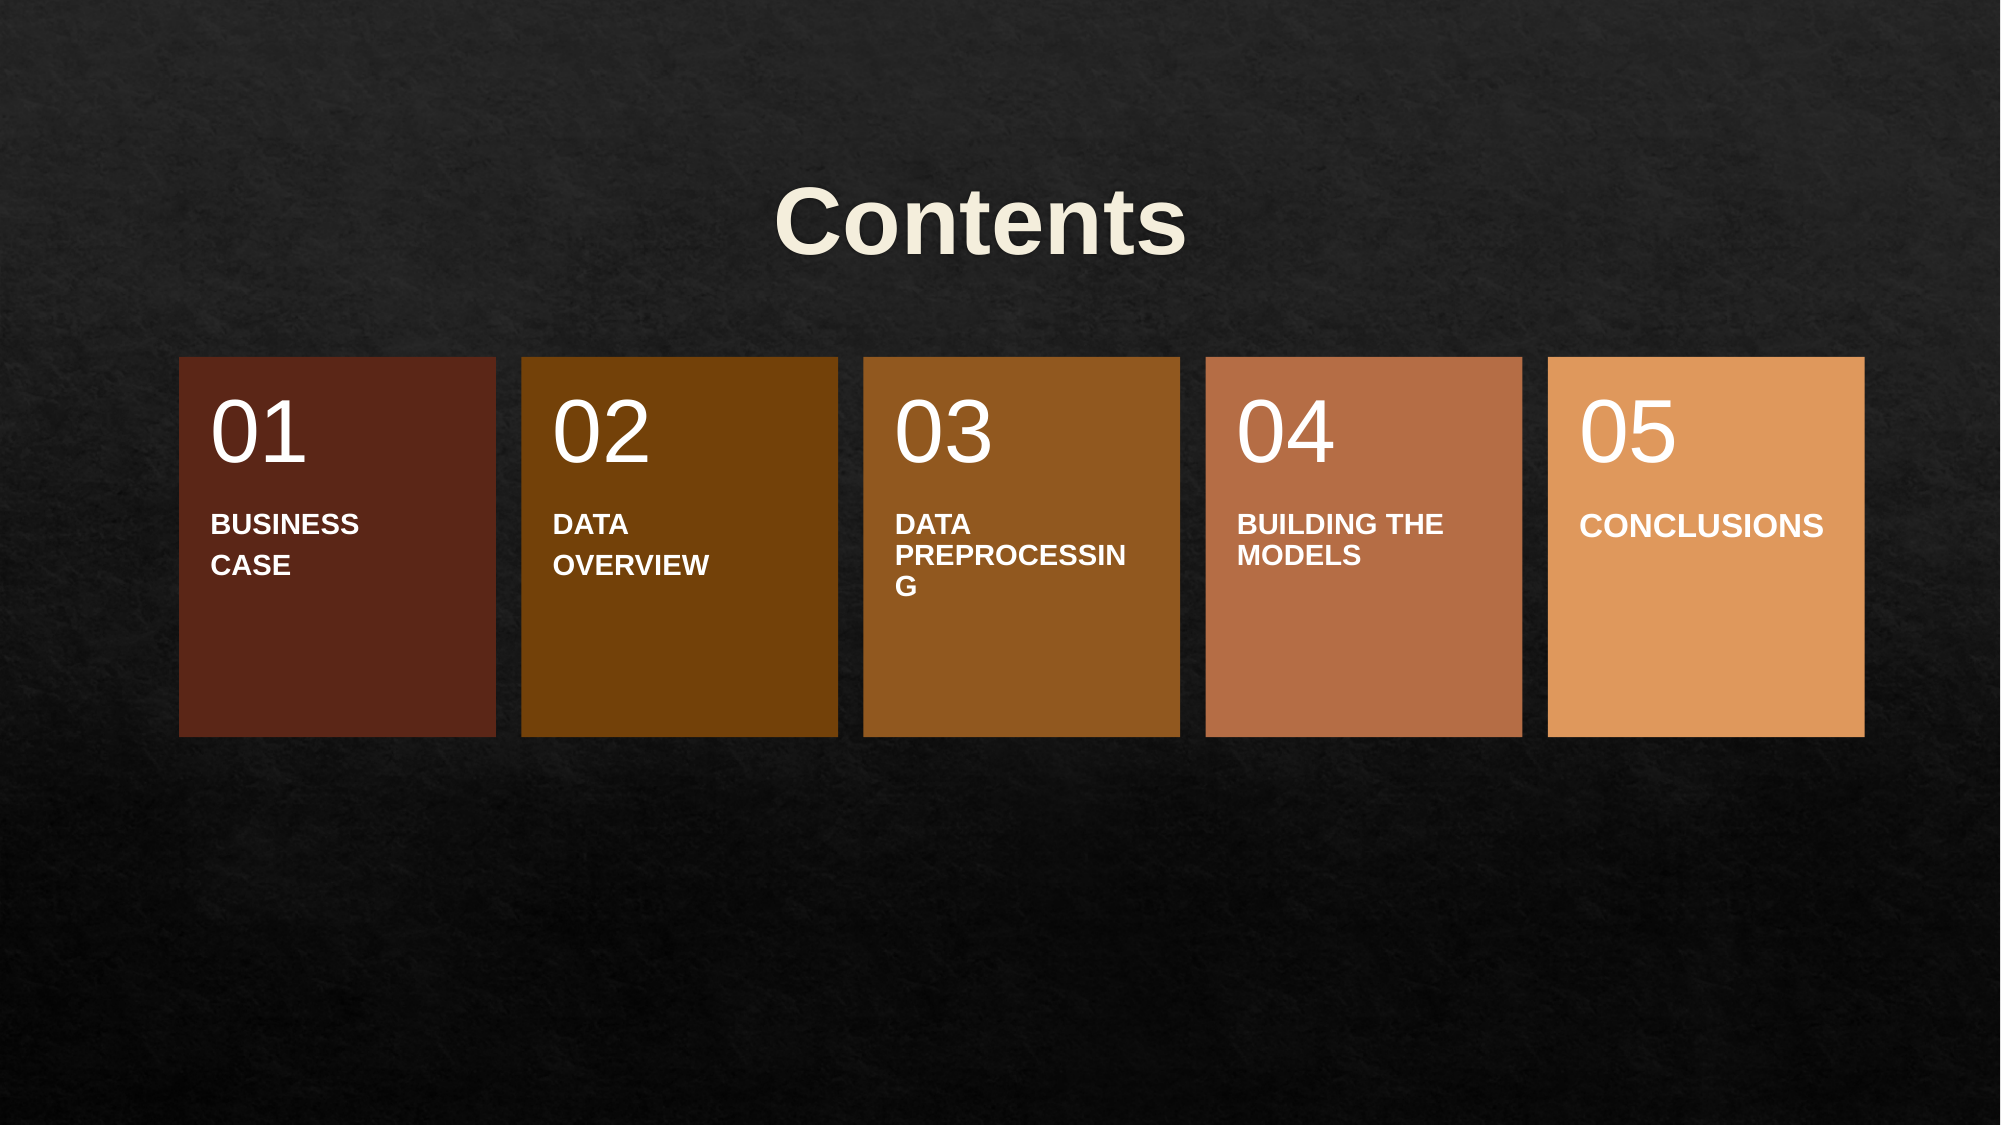

# Contents
BUSINESS
CASE
01
Data
overview
02
DATA PREPROCESSING
03
BUILDING THE MODELS
04
CONCLUSIONS
05